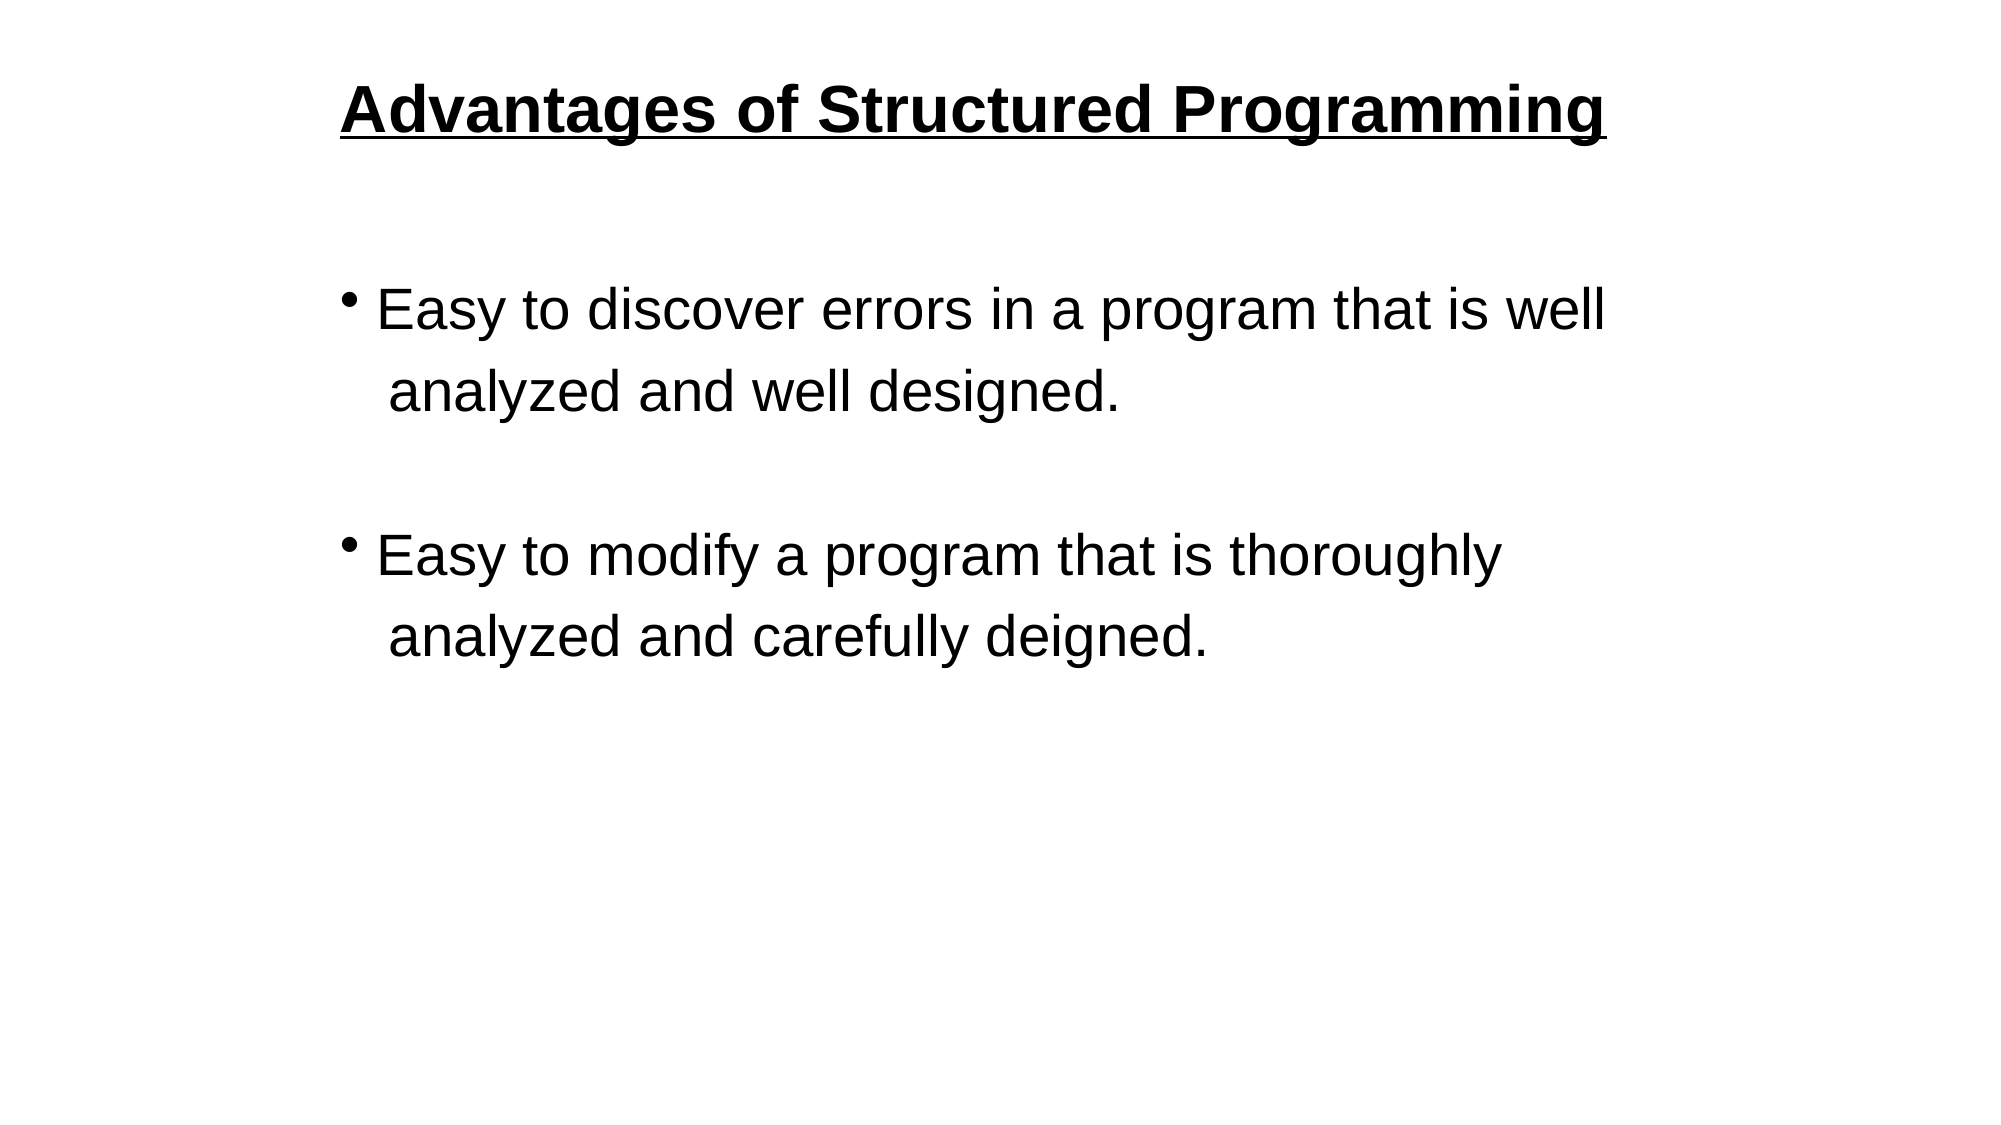

# Advantages of Structured Programming
 Easy to discover errors in a program that is well
   analyzed and well designed.

 Easy to modify a program that is thoroughly
   analyzed and carefully deigned.